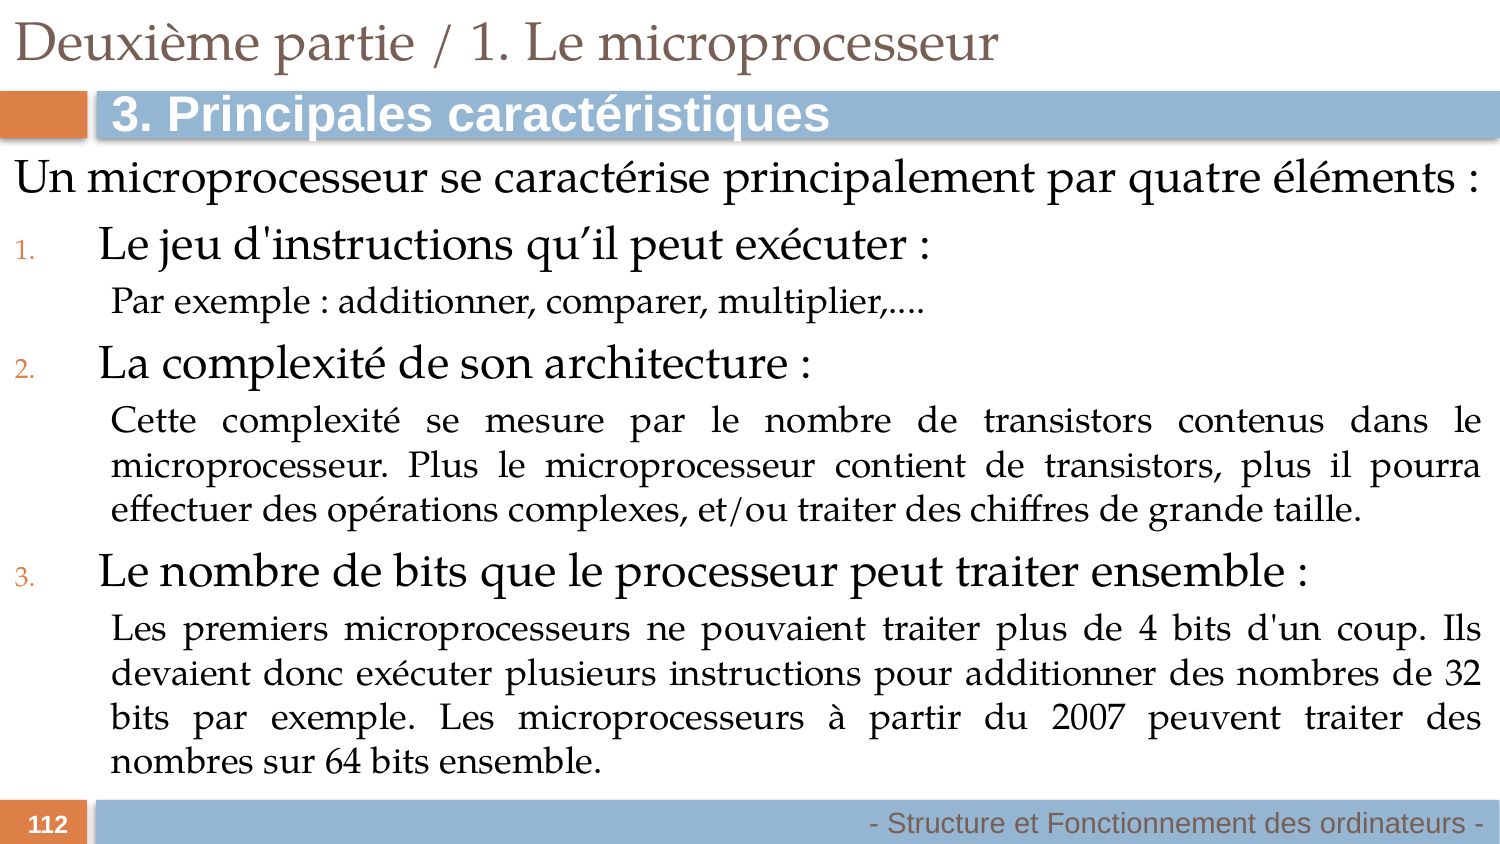

# Deuxième partie / 1. Le microprocesseur
3. Principales caractéristiques
Un microprocesseur se caractérise principalement par quatre éléments :
Le jeu d'instructions qu’il peut exécuter :
Par exemple : additionner, comparer, multiplier,....
La complexité de son architecture :
Cette complexité se mesure par le nombre de transistors contenus dans le microprocesseur. Plus le microprocesseur contient de transistors, plus il pourra effectuer des opérations complexes, et/ou traiter des chiffres de grande taille.
Le nombre de bits que le processeur peut traiter ensemble :
Les premiers microprocesseurs ne pouvaient traiter plus de 4 bits d'un coup. Ils devaient donc exécuter plusieurs instructions pour additionner des nombres de 32 bits par exemple. Les microprocesseurs à partir du 2007 peuvent traiter des nombres sur 64 bits ensemble.
- Structure et Fonctionnement des ordinateurs -